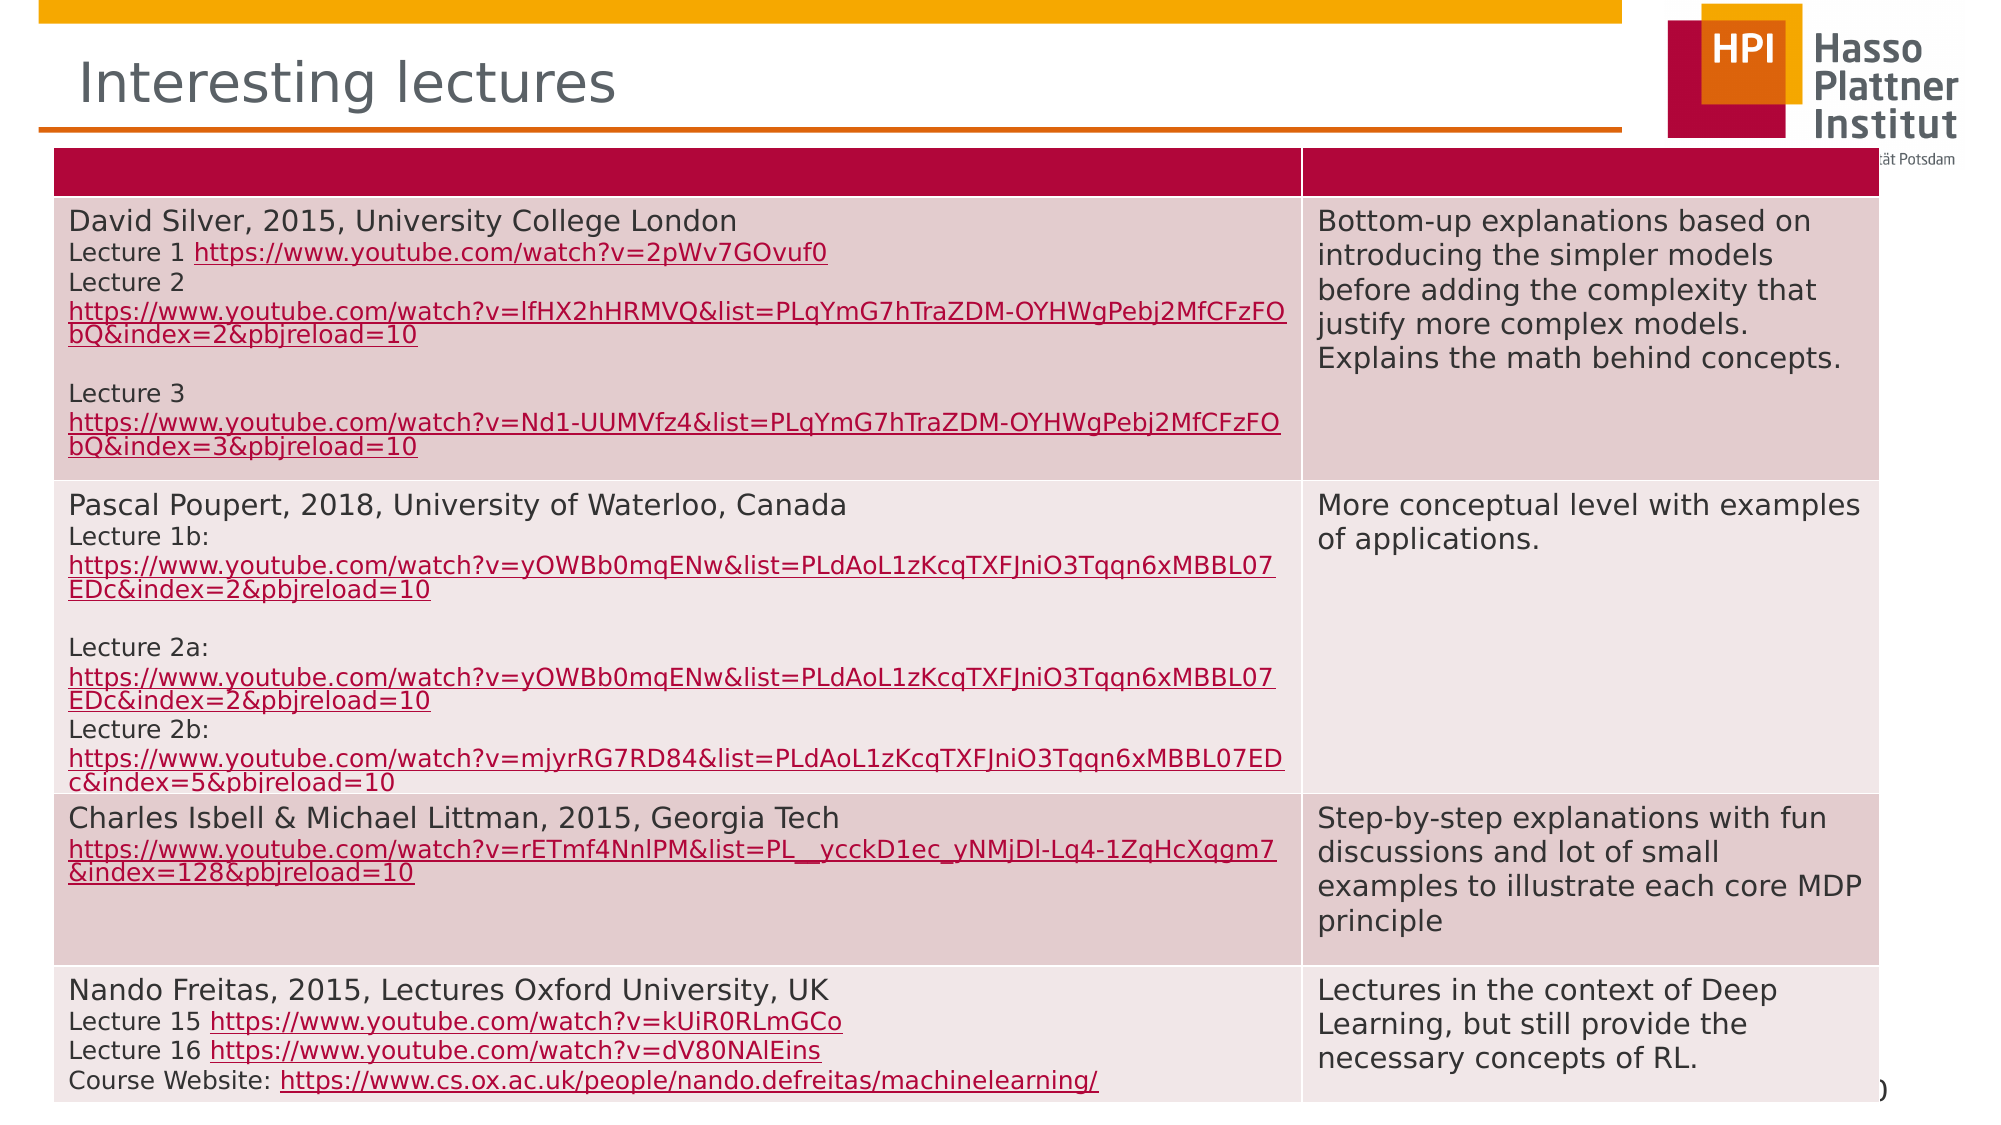

# Interesting lectures
|  |  |
| --- | --- |
| David Silver, 2015, University College London Lecture 1 https://www.youtube.com/watch?v=2pWv7GOvuf0 Lecture 2 https://www.youtube.com/watch?v=lfHX2hHRMVQ&list=PLqYmG7hTraZDM-OYHWgPebj2MfCFzFObQ&index=2&pbjreload=10 Lecture 3 https://www.youtube.com/watch?v=Nd1-UUMVfz4&list=PLqYmG7hTraZDM-OYHWgPebj2MfCFzFObQ&index=3&pbjreload=10 Course website: https://www.davidsilver.uk/teaching/ | Bottom-up explanations based on introducing the simpler models before adding the complexity that justify more complex models. Explains the math behind concepts. |
| Pascal Poupert, 2018, University of Waterloo, Canada Lecture 1b: https://www.youtube.com/watch?v=yOWBb0mqENw&list=PLdAoL1zKcqTXFJniO3Tqqn6xMBBL07EDc&index=2&pbjreload=10 Lecture 2a: https://www.youtube.com/watch?v=yOWBb0mqENw&list=PLdAoL1zKcqTXFJniO3Tqqn6xMBBL07EDc&index=2&pbjreload=10 Lecture 2b: https://www.youtube.com/watch?v=mjyrRG7RD84&list=PLdAoL1zKcqTXFJniO3Tqqn6xMBBL07EDc&index=5&pbjreload=10 Course website: https://cs.uwaterloo.ca/~ppoupart/teaching/cs885-spring20/schedule.html | More conceptual level with examples of applications. |
| Charles Isbell & Michael Littman, 2015, Georgia Tech https://www.youtube.com/watch?v=rETmf4NnlPM&list=PL\_\_ycckD1ec\_yNMjDl-Lq4-1ZqHcXqgm7&index=128&pbjreload=10 | Step-by-step explanations with fun discussions and lot of small examples to illustrate each core MDP principle |
| Nando Freitas, 2015, Lectures Oxford University, UK Lecture 15 https://www.youtube.com/watch?v=kUiR0RLmGCo Lecture 16 https://www.youtube.com/watch?v=dV80NAlEins Course Website: https://www.cs.ox.ac.uk/people/nando.defreitas/machinelearning/ | Lectures in the context of Deep Learning, but still provide the necessary concepts of RL. |
70